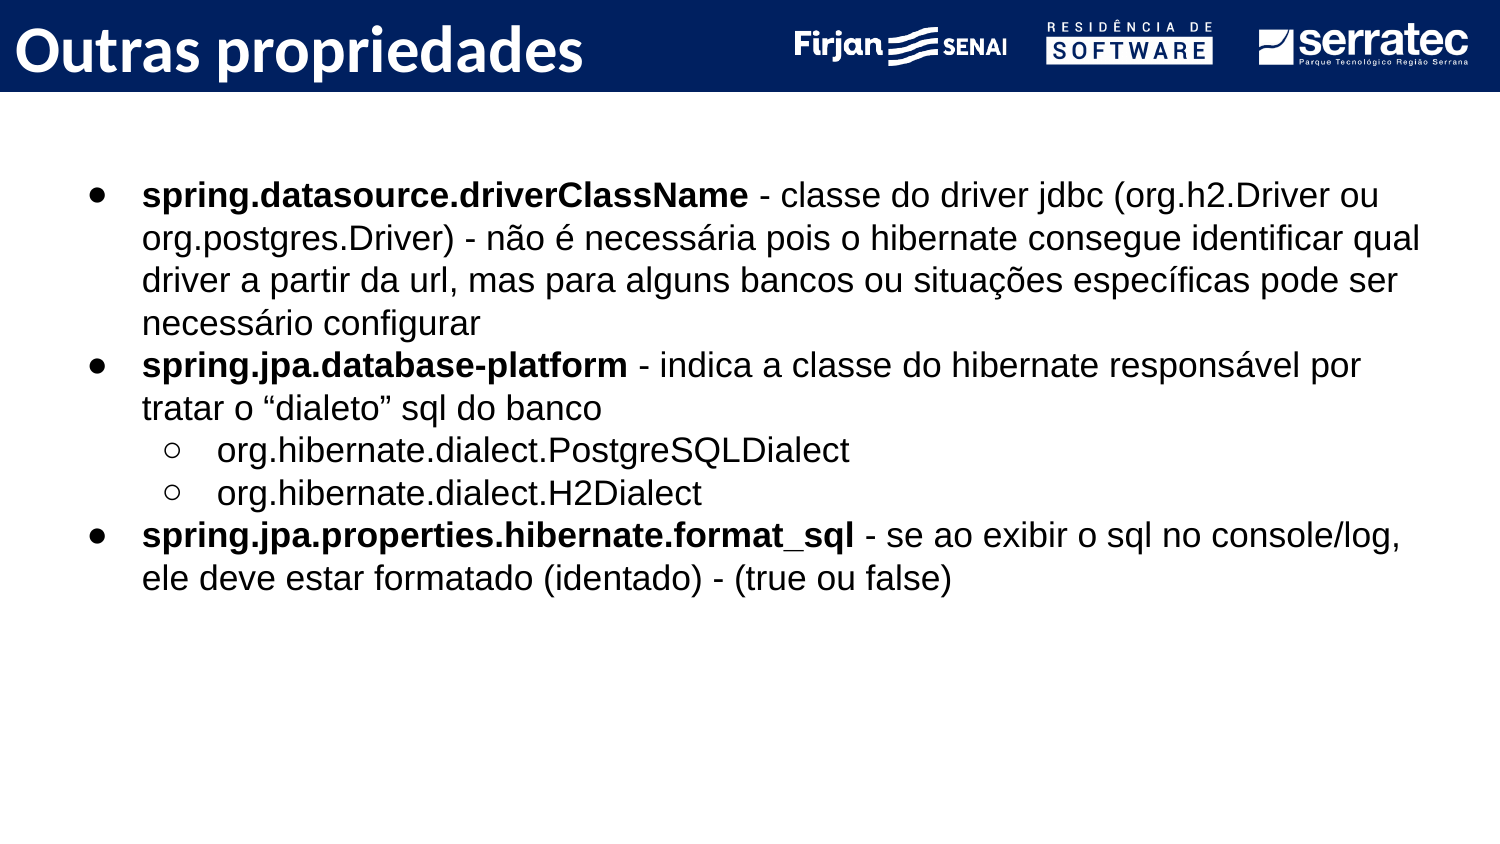

# Outras propriedades
spring.datasource.driverClassName - classe do driver jdbc (org.h2.Driver ou org.postgres.Driver) - não é necessária pois o hibernate consegue identificar qual driver a partir da url, mas para alguns bancos ou situações específicas pode ser necessário configurar
spring.jpa.database-platform - indica a classe do hibernate responsável por tratar o “dialeto” sql do banco
org.hibernate.dialect.PostgreSQLDialect
org.hibernate.dialect.H2Dialect
spring.jpa.properties.hibernate.format_sql - se ao exibir o sql no console/log, ele deve estar formatado (identado) - (true ou false)